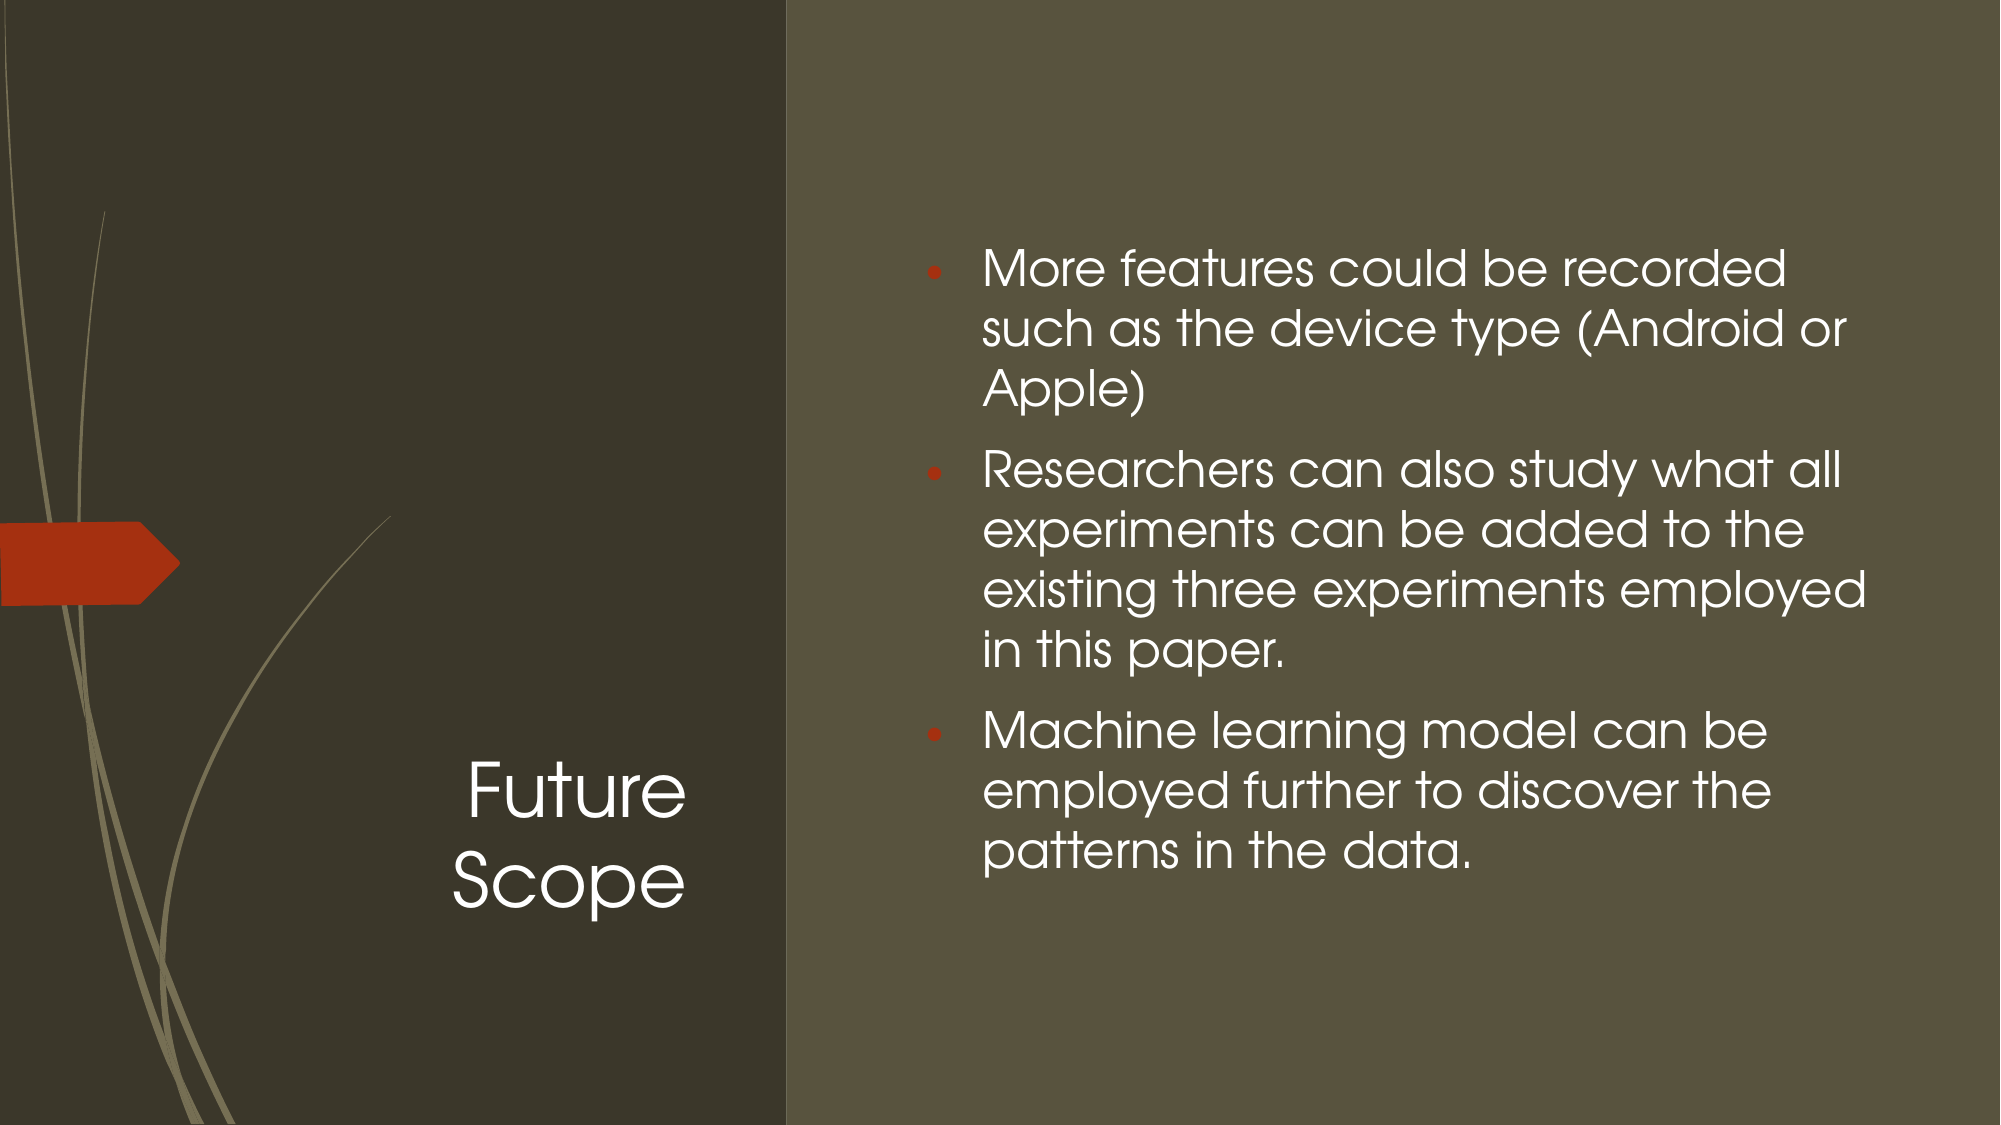

More features could be recorded such as the device type (Android or Apple)
Researchers can also study what all experiments can be added to the existing three experiments employed in this paper.
Machine learning model can be employed further to discover the patterns in the data.
# Future Scope